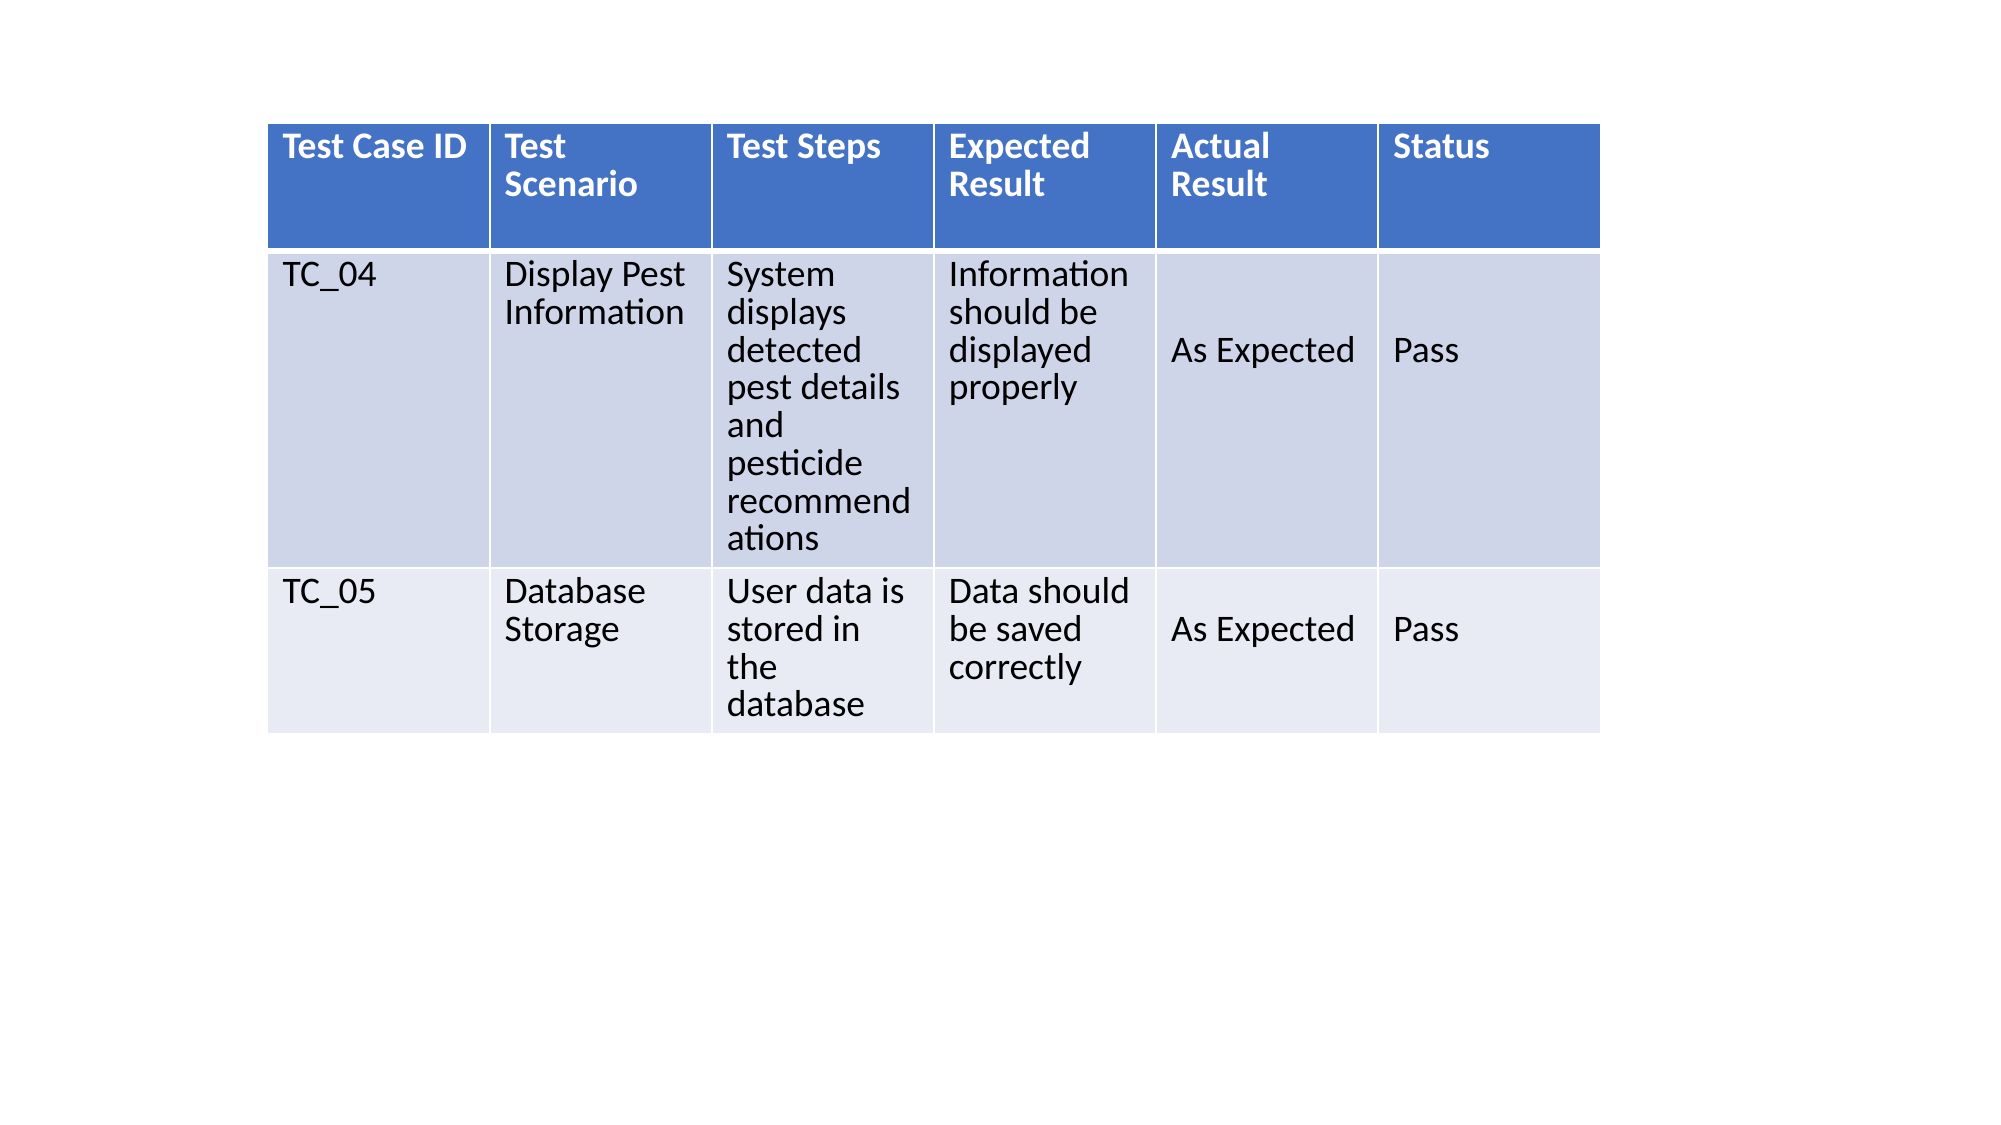

| Test Case ID | Test Scenario | Test Steps | Expected Result | Actual Result | Status |
| --- | --- | --- | --- | --- | --- |
| TC\_04 | Display Pest Information | System displays detected pest details and pesticide recommendations | Information should be displayed properly | As Expected | Pass |
| TC\_05 | Database Storage | User data is stored in the database | Data should be saved correctly | As Expected | Pass |